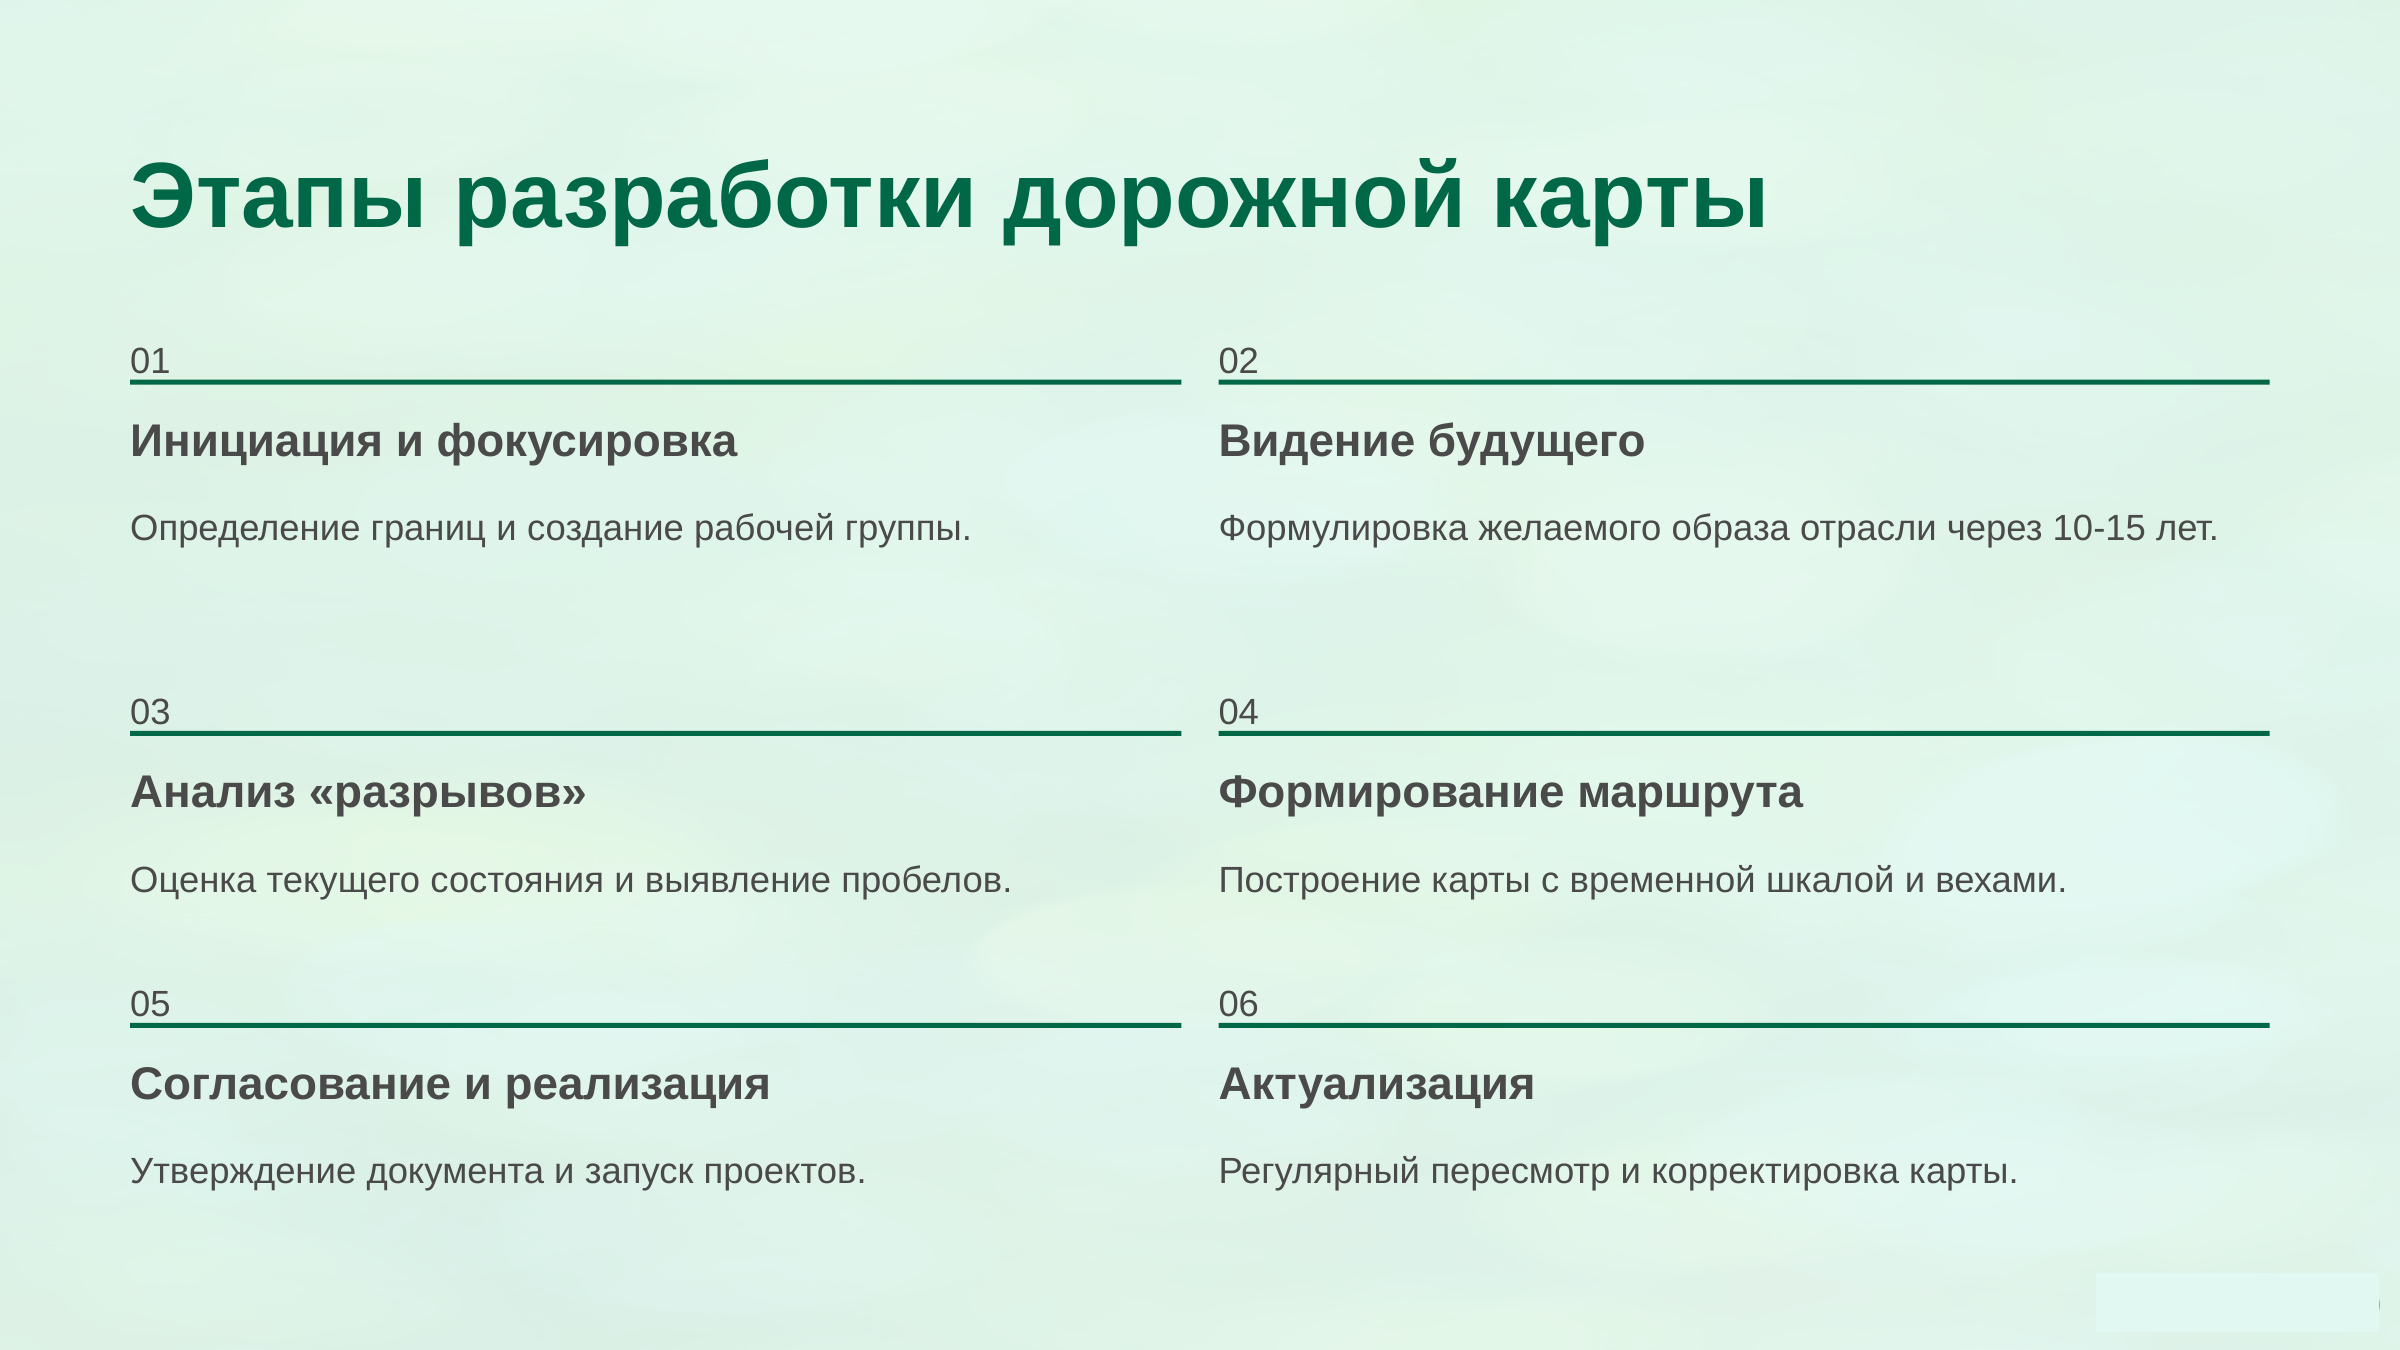

Этапы разработки дорожной карты
01
02

Инициация и фокусировка
Видение будущего
Определение границ и создание рабочей группы.
Формулировка желаемого образа отрасли через 10-15 лет.
03
04

Анализ «разрывов»
Формирование маршрута
Оценка текущего состояния и выявление пробелов.
Построение карты с временной шкалой и вехами.
05
06

Согласование и реализация
Актуализация
Утверждение документа и запуск проектов.
Регулярный пересмотр и корректировка карты.